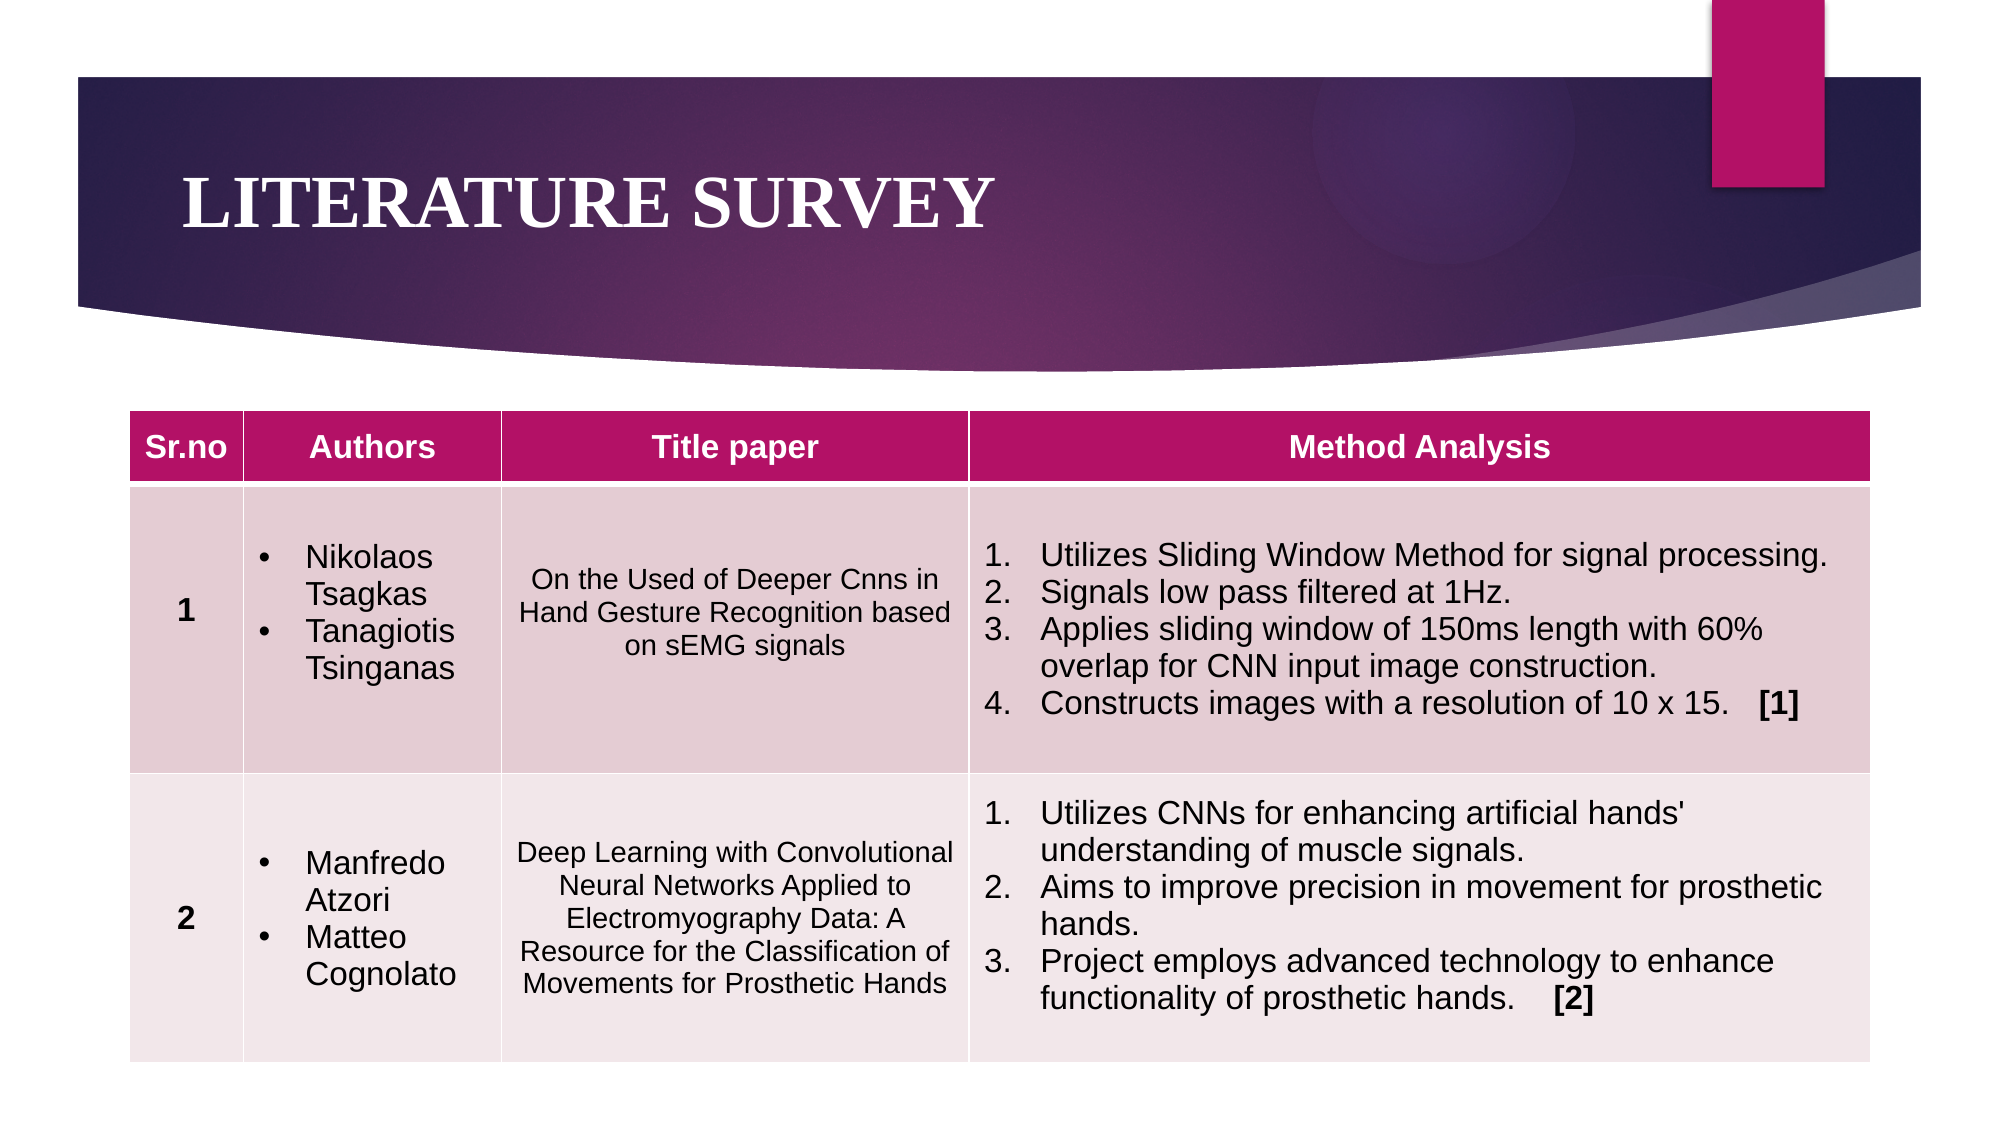

LITERATURE SURVEY
| Sr.no | Authors | Title paper | Method Analysis |
| --- | --- | --- | --- |
| 1 | Nikolaos Tsagkas Tanagiotis Tsinganas | On the Used of Deeper Cnns in Hand Gesture Recognition based on sEMG signals | Utilizes Sliding Window Method for signal processing. Signals low pass filtered at 1Hz. Applies sliding window of 150ms length with 60% overlap for CNN input image construction. Constructs images with a resolution of 10 x 15. [1] |
| 2 | Manfredo Atzori Matteo Cognolato | Deep Learning with Convolutional Neural Networks Applied to Electromyography Data: A Resource for the Classification of Movements for Prosthetic Hands | Utilizes CNNs for enhancing artificial hands' understanding of muscle signals. Aims to improve precision in movement for prosthetic hands. Project employs advanced technology to enhance functionality of prosthetic hands. [2] |